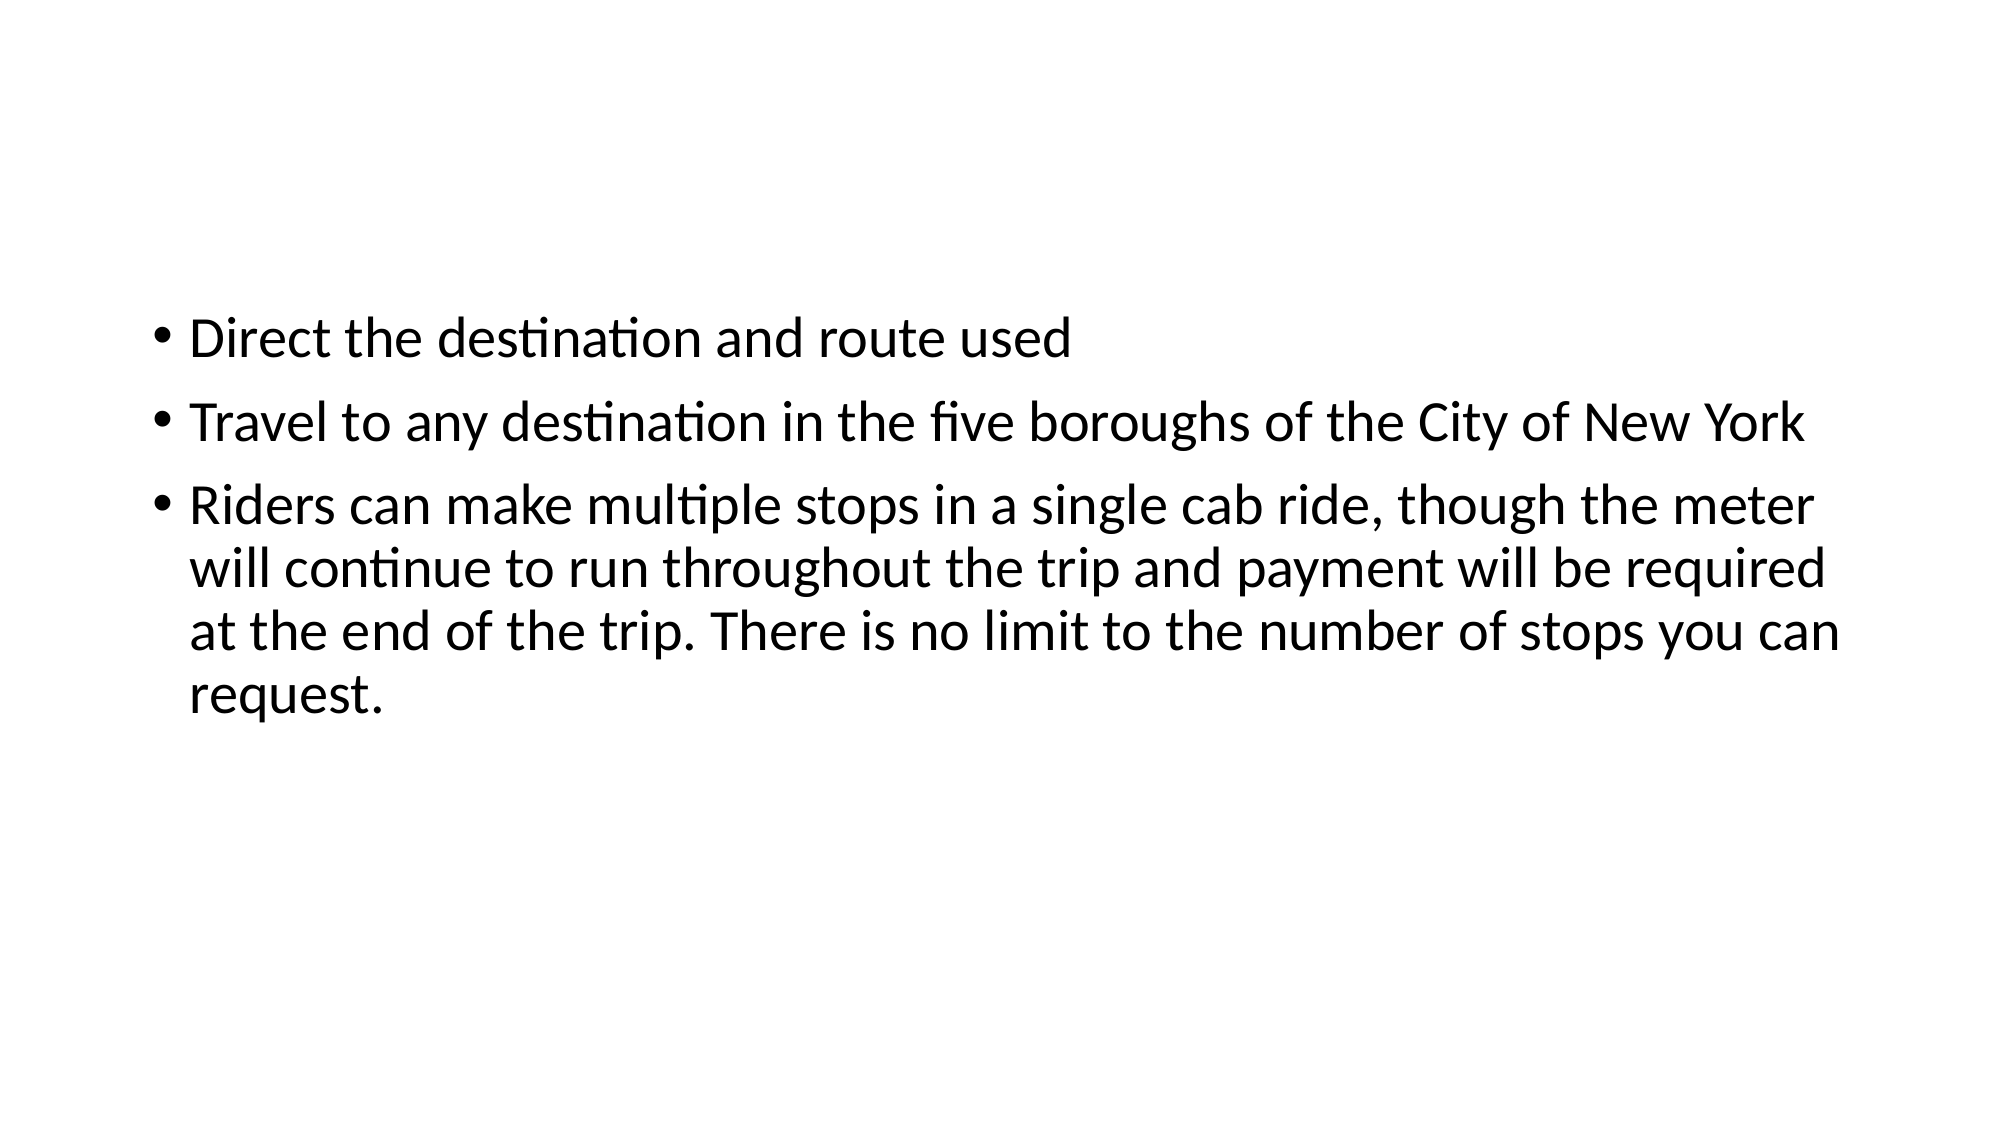

#
Direct the destination and route used
Travel to any destination in the five boroughs of the City of New York
Riders can make multiple stops in a single cab ride, though the meter will continue to run throughout the trip and payment will be required at the end of the trip. There is no limit to the number of stops you can request.